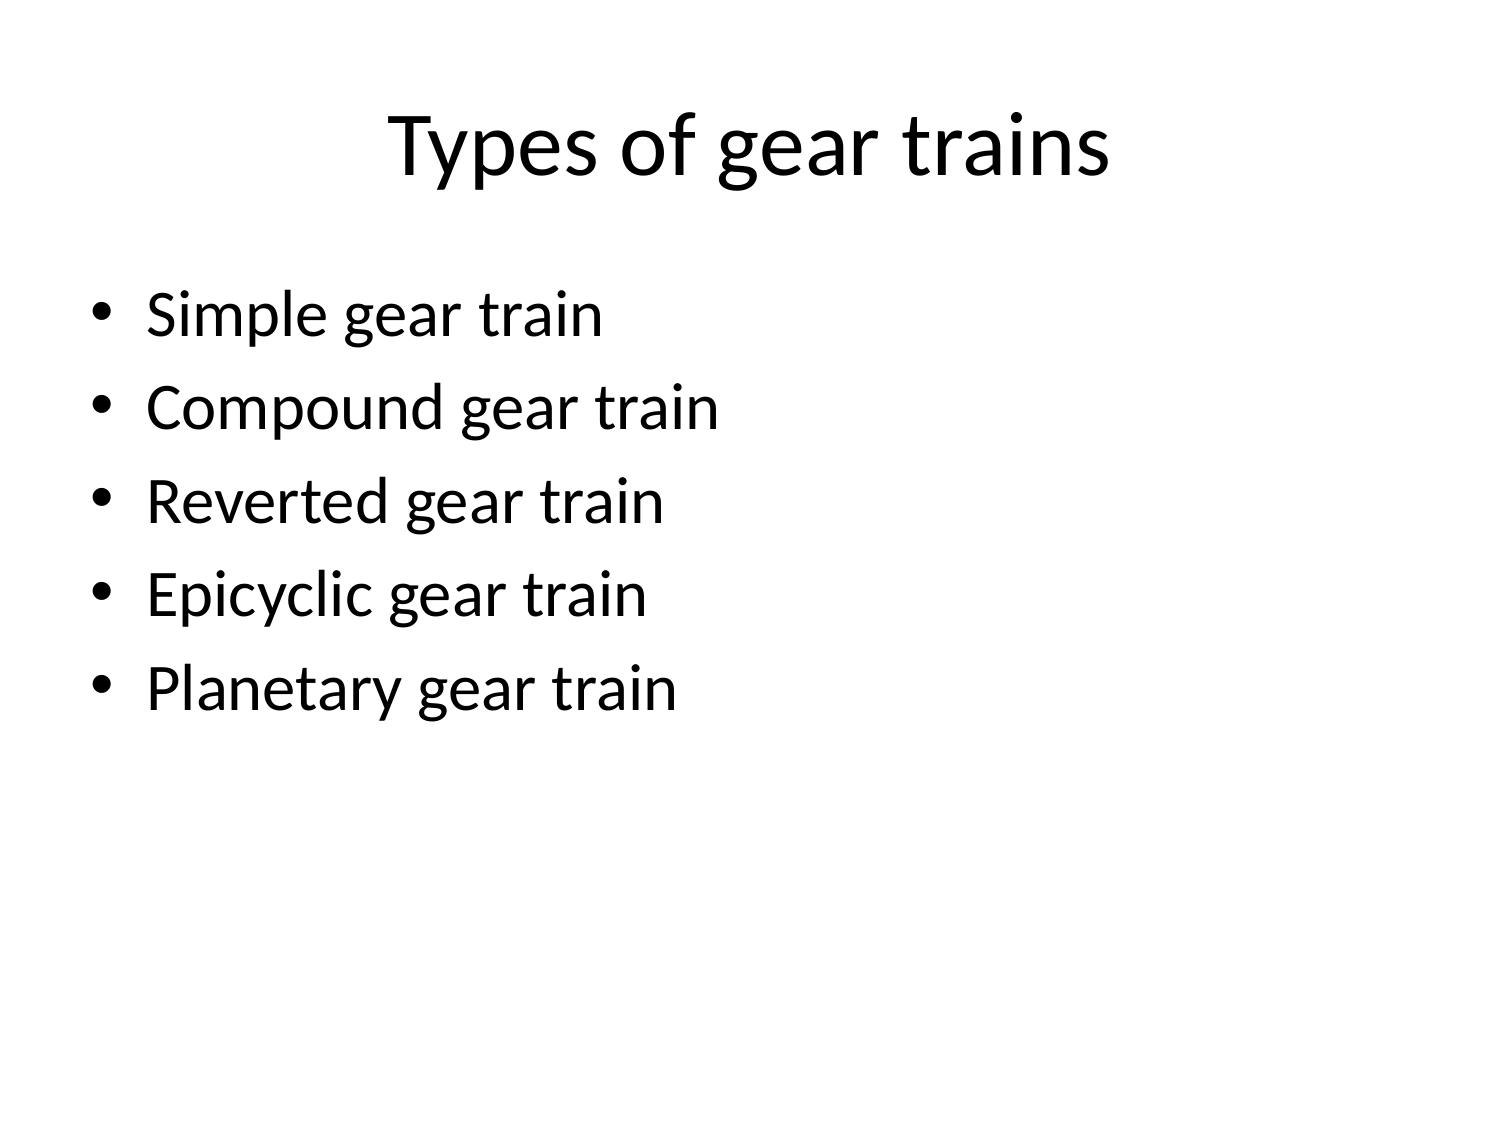

# Types of gear trains
Simple gear train
Compound gear train
Reverted gear train
Epicyclic gear train
Planetary gear train